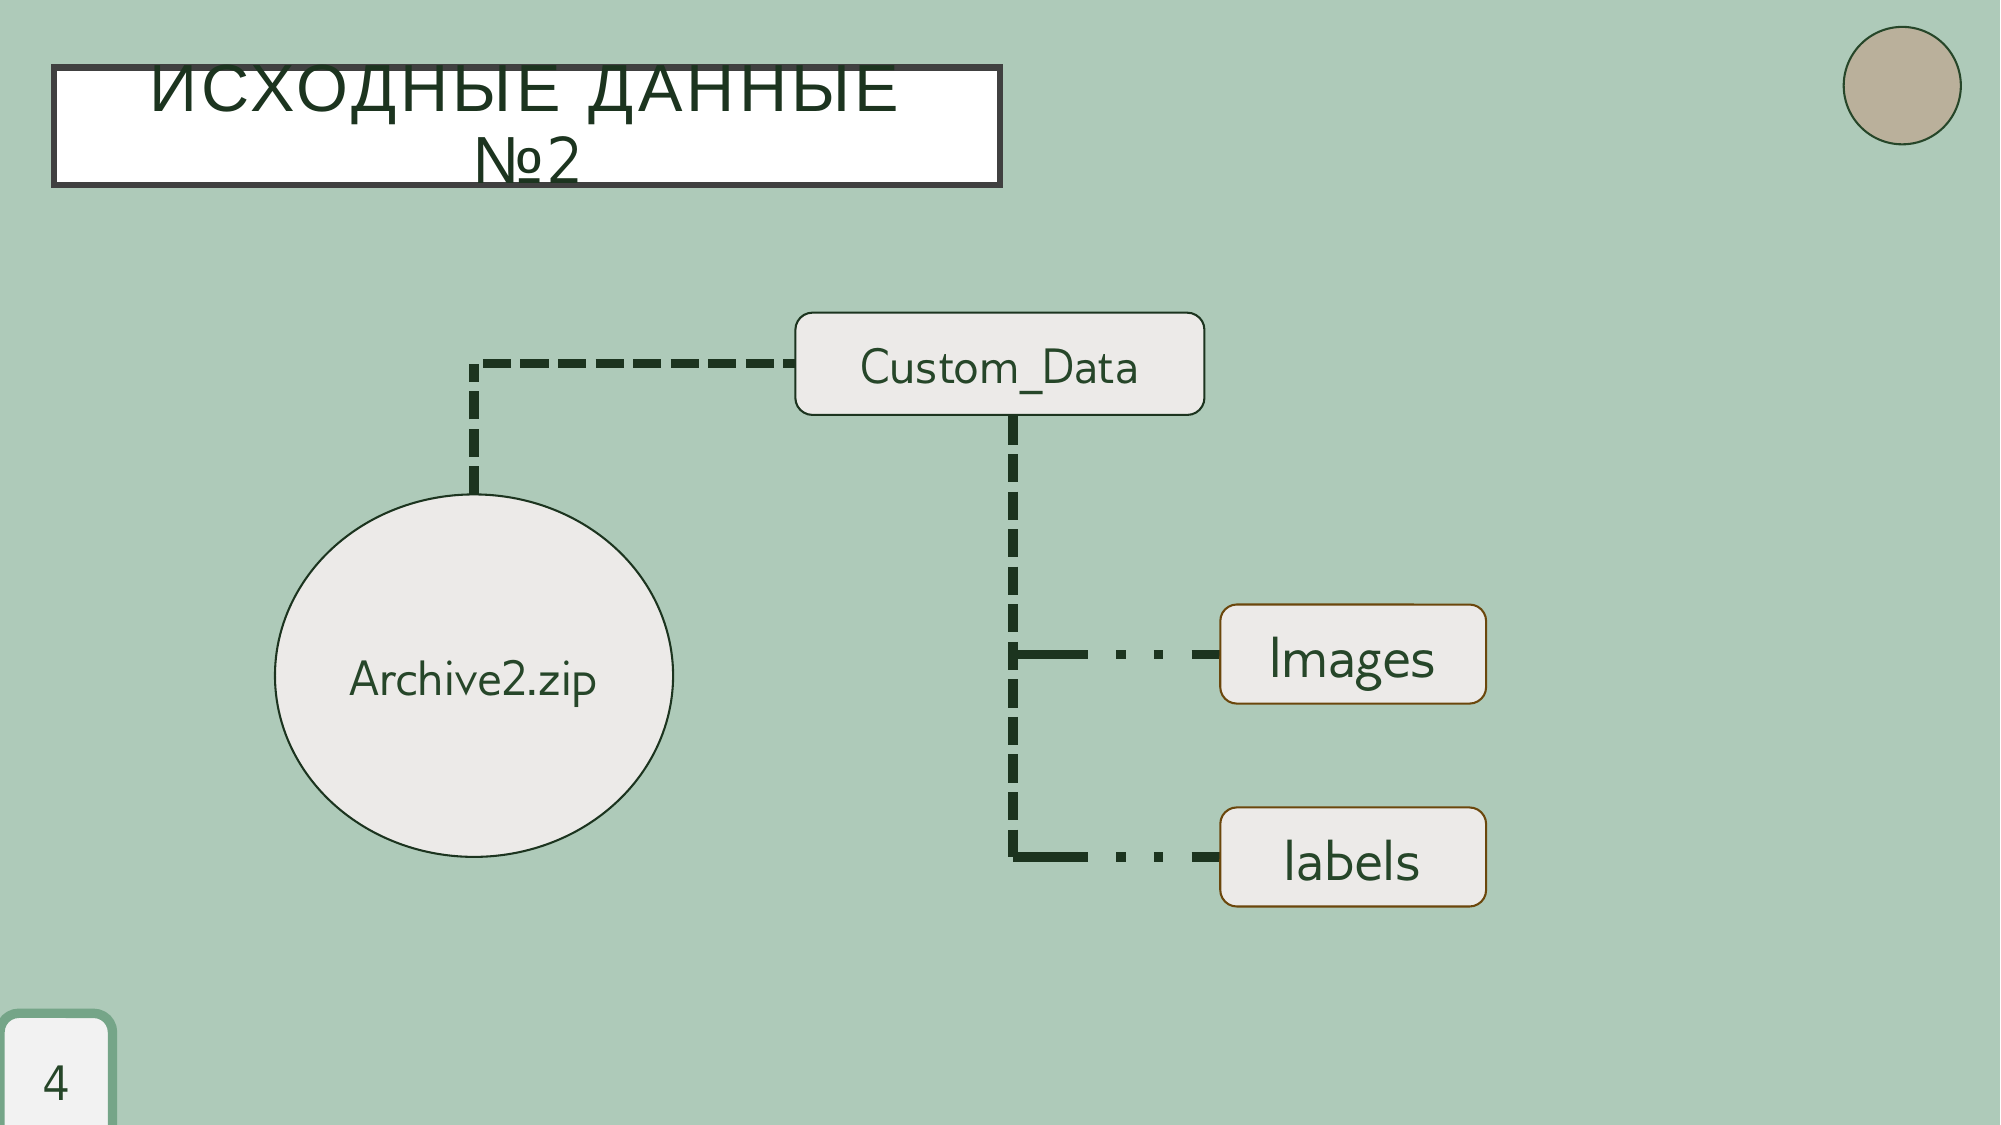

ИСХОДНЫЕ ДАННЫЕ №2
Custom_Data
Archive2.zip
Images
labels
4